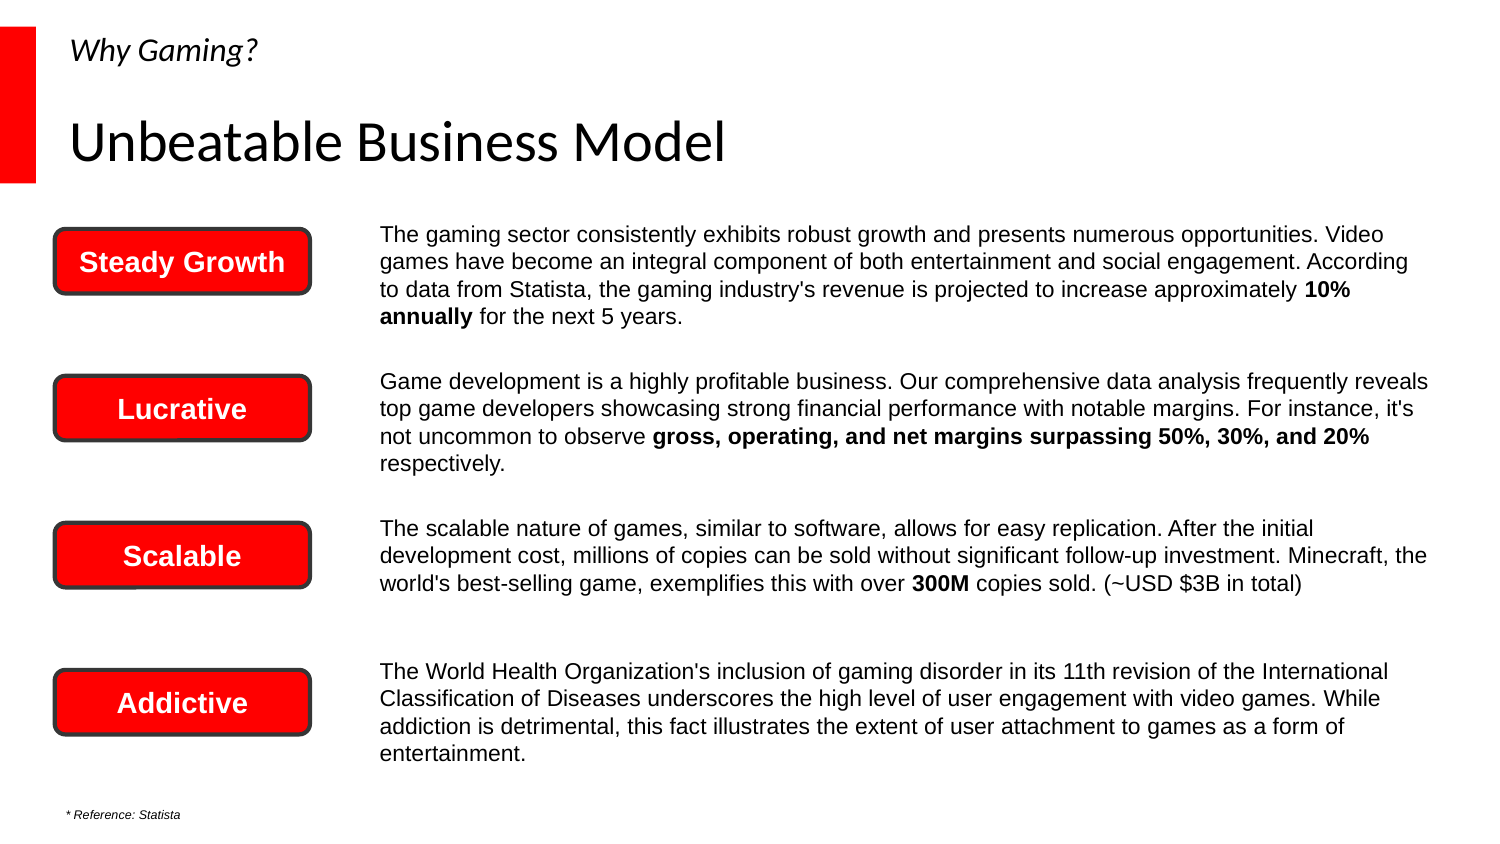

Why Gaming?
Unbeatable Business Model

The gaming sector consistently exhibits robust growth and presents numerous opportunities. Video games have become an integral component of both entertainment and social engagement. According to data from Statista, the gaming industry's revenue is projected to increase approximately 10% annually for the next 5 years.
Steady Growth
Game development is a highly profitable business. Our comprehensive data analysis frequently reveals top game developers showcasing strong financial performance with notable margins. For instance, it's not uncommon to observe gross, operating, and net margins surpassing 50%, 30%, and 20% respectively.
Lucrative
The scalable nature of games, similar to software, allows for easy replication. After the initial development cost, millions of copies can be sold without significant follow-up investment. Minecraft, the world's best-selling game, exemplifies this with over 300M copies sold. (~USD $3B in total)
Scalable
The World Health Organization's inclusion of gaming disorder in its 11th revision of the International Classification of Diseases underscores the high level of user engagement with video games. While addiction is detrimental, this fact illustrates the extent of user attachment to games as a form of entertainment.
Addictive
* Reference: Statista